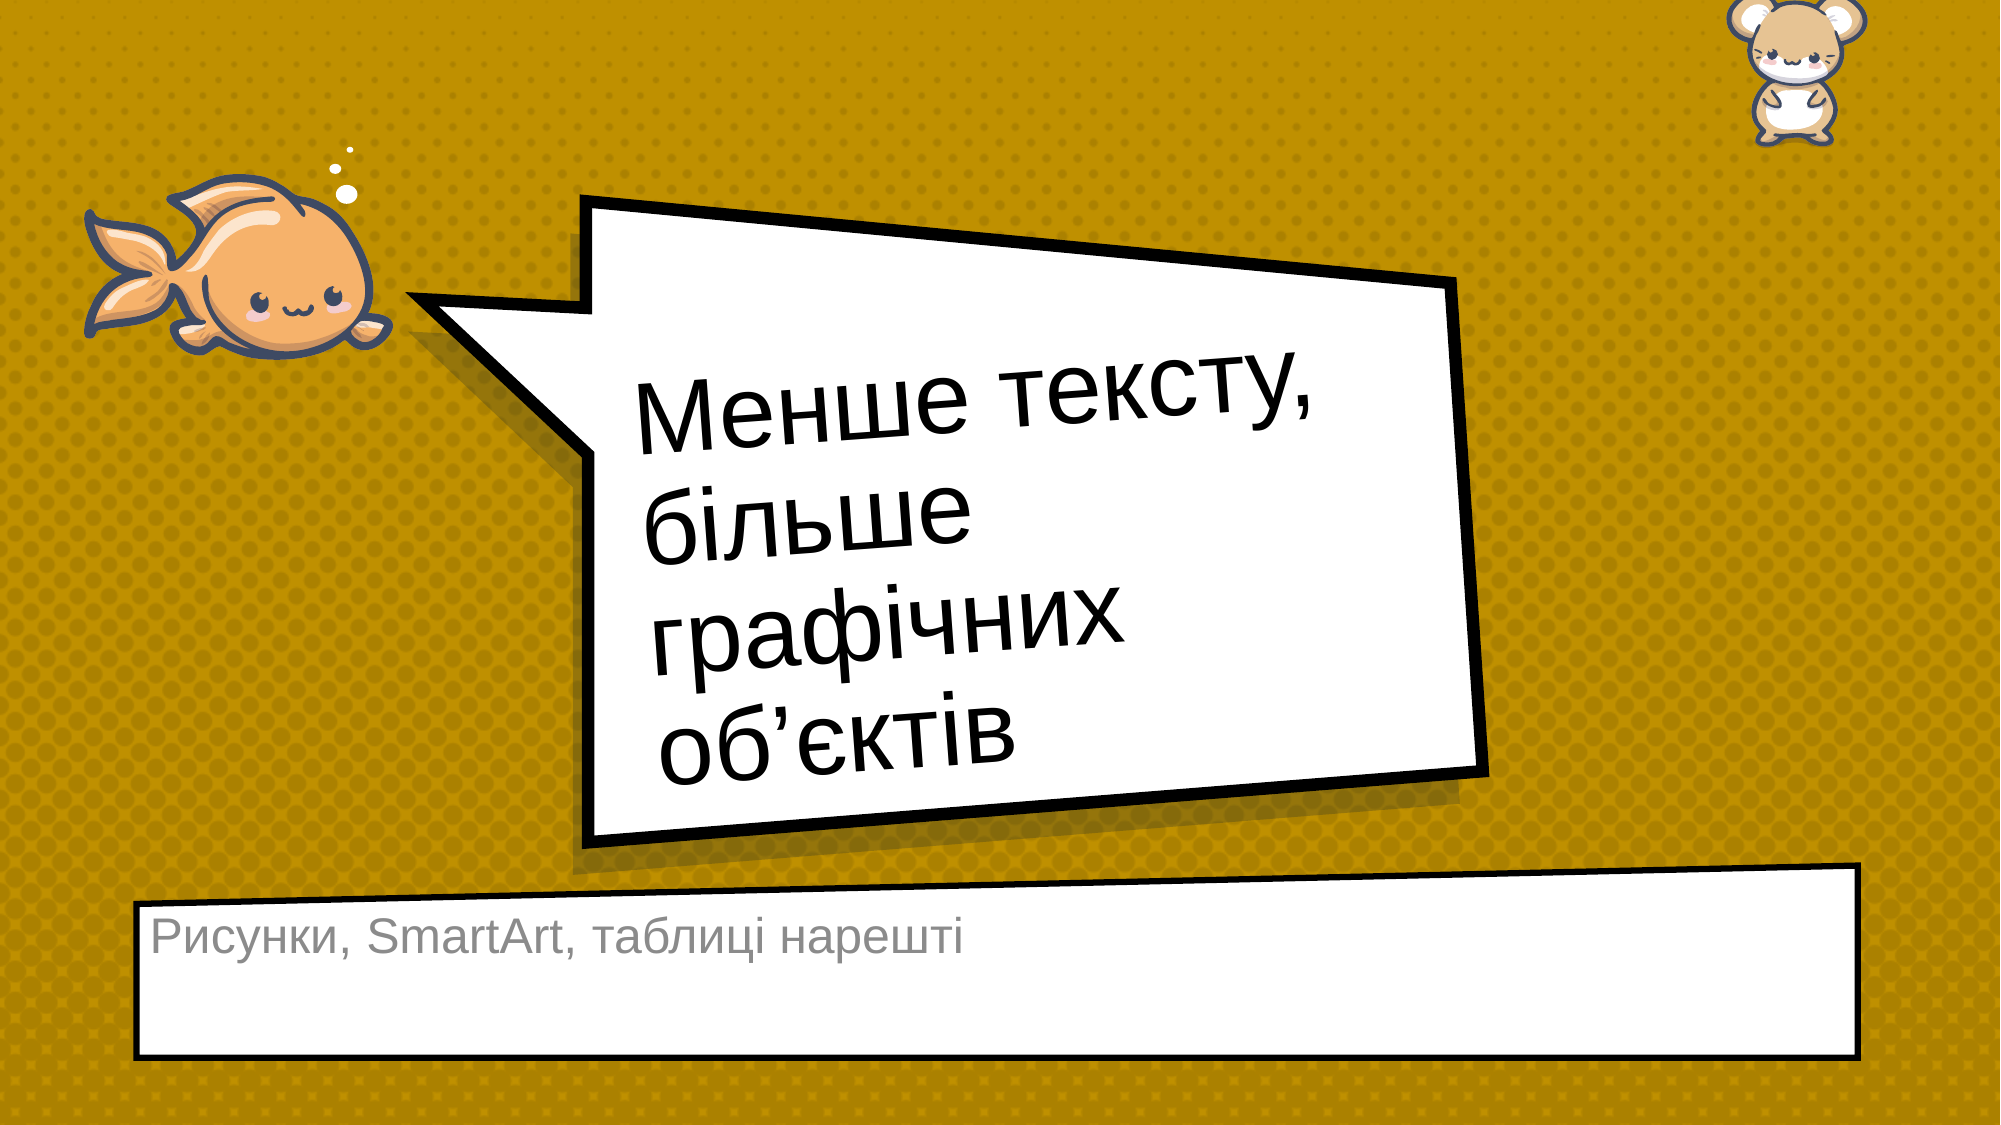

3
# Менше тексту, більше графічних об’єктів
Рисунки, SmartArt, таблиці нарешті